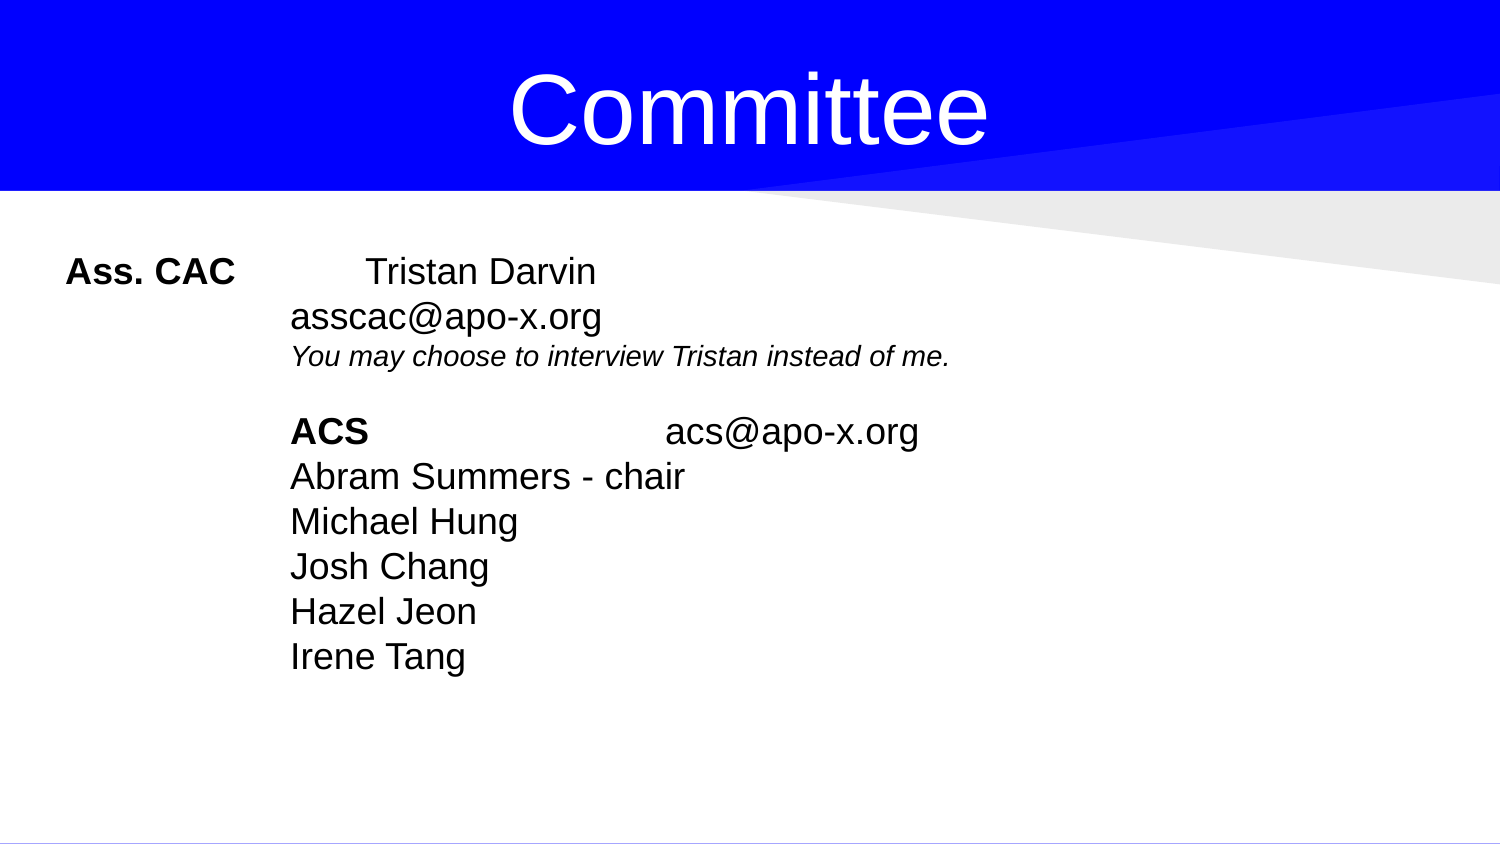

# Committee
Ass. CAC	Tristan Darvin
asscac@apo-x.org
You may choose to interview Tristan instead of me.

ACS 		acs@apo-x.org
Abram Summers - chair
Michael Hung
Josh Chang
Hazel Jeon
Irene Tang